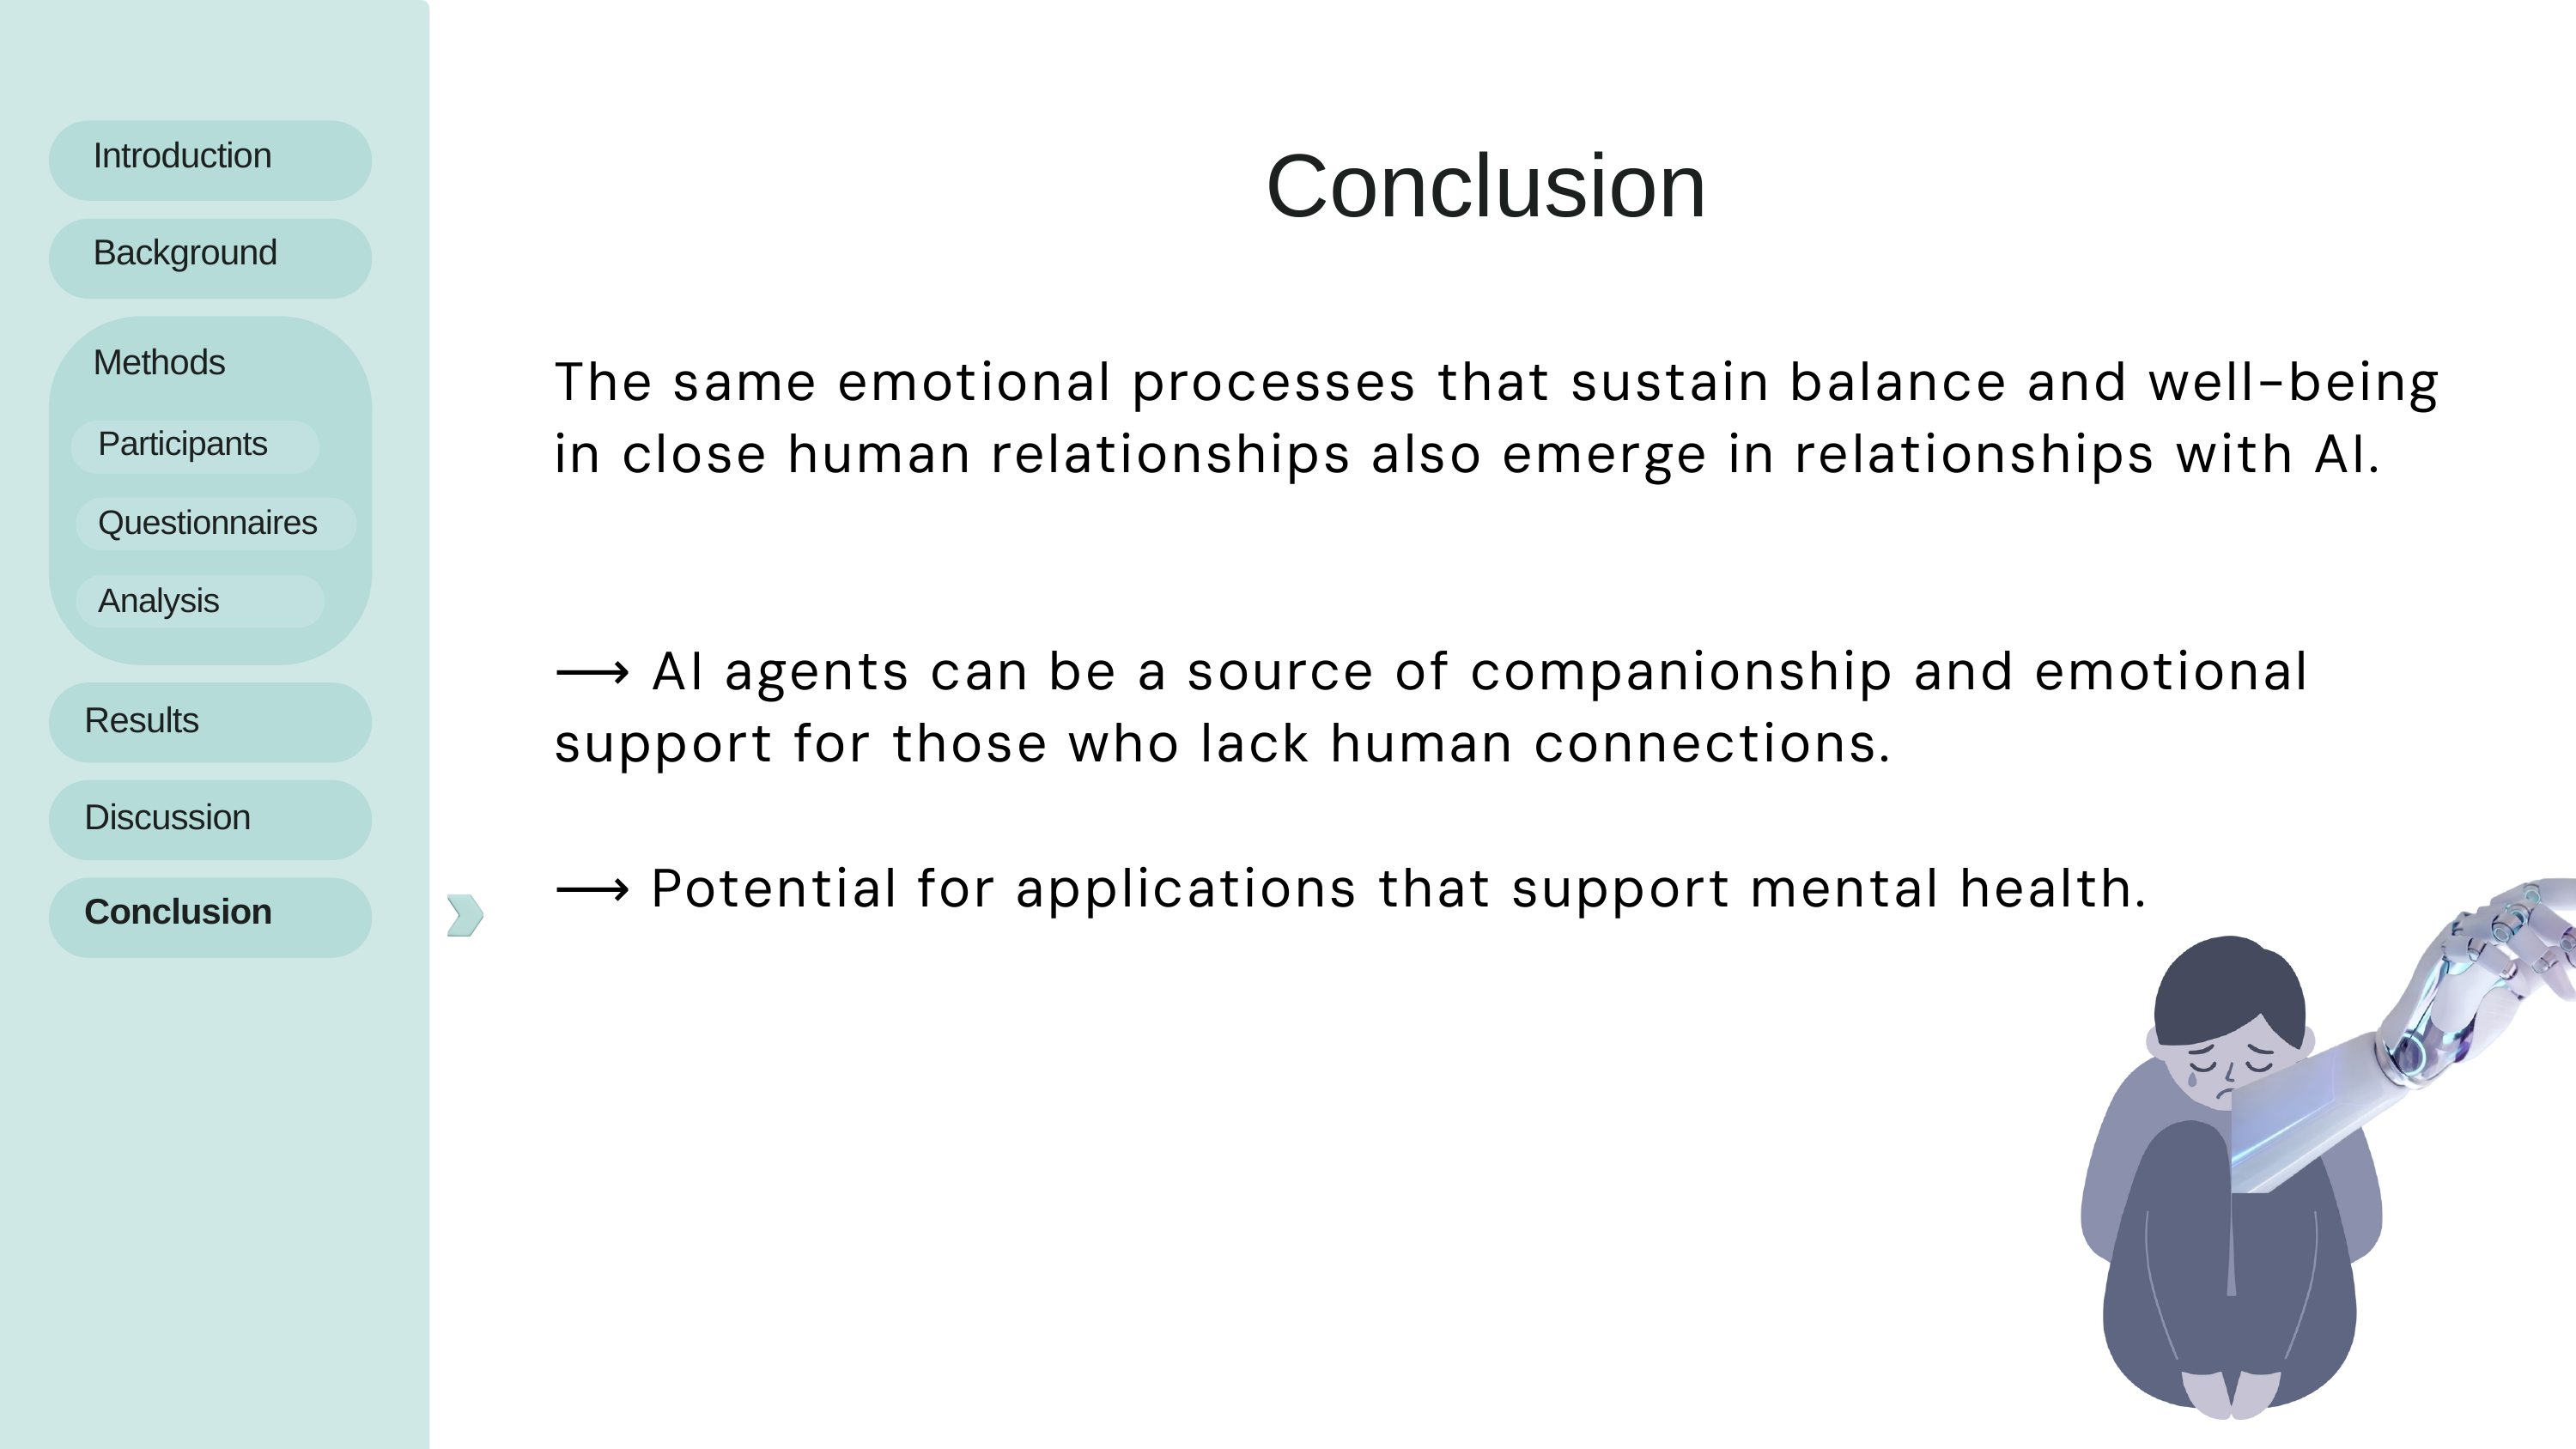

Introduction
Conclusion

Background

The same emotional processes that sustain balance and well-being in close human relationships also emerge in relationships with AI.

⟶ AI agents can be a source of companionship and emotional support for those who lack human connections.

⟶ Potential for applications that support mental health.
Methods

Participants

Questionnaires

Analysis

Results

Discussion

Conclusion